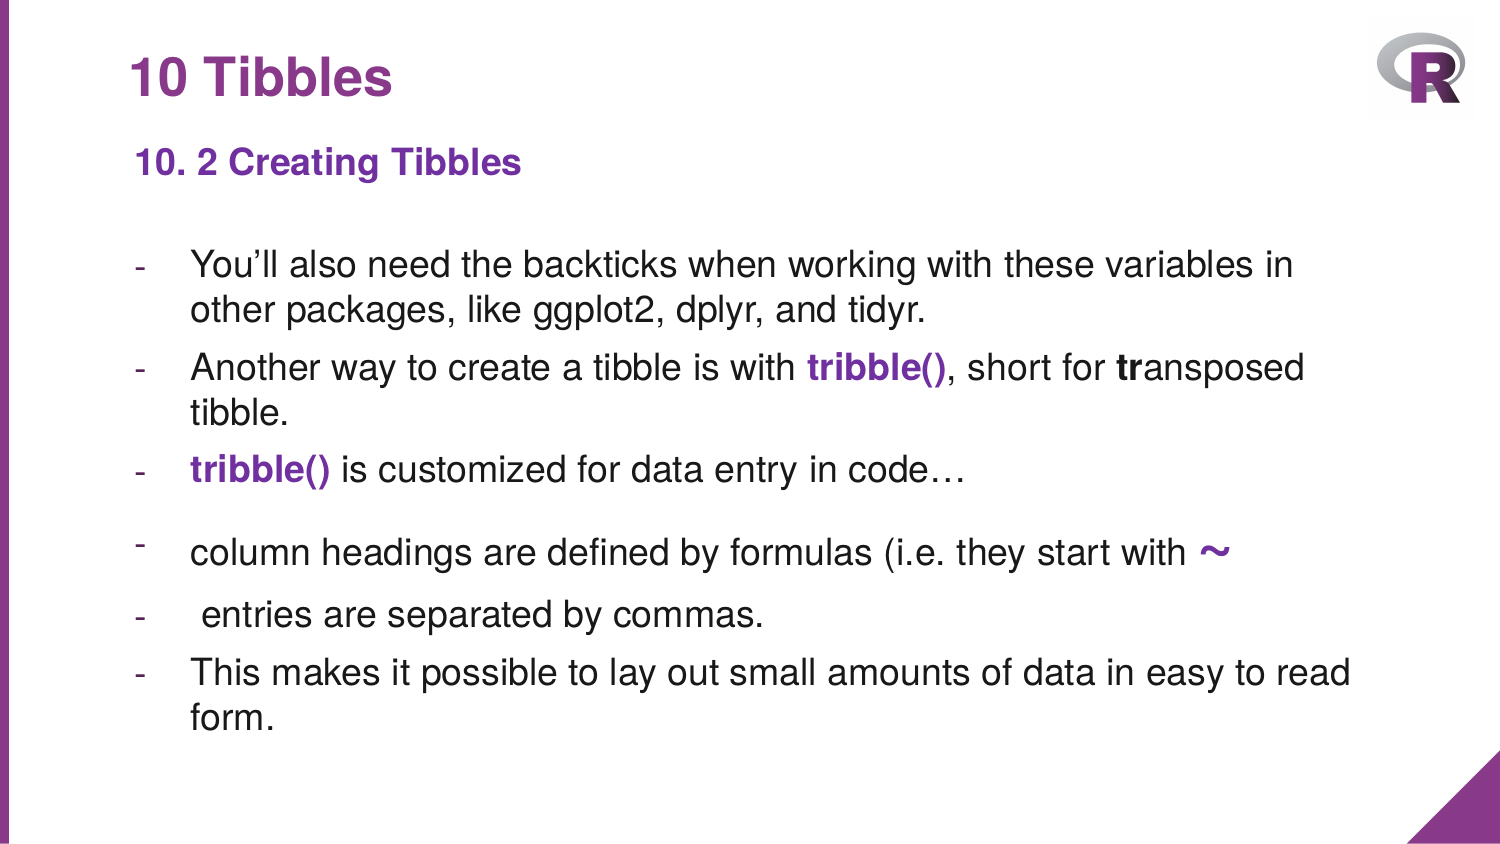

# 10 Tibbles
10. 2 Creating Tibbles
You’ll also need the backticks when working with these variables in other packages, like ggplot2, dplyr, and tidyr.
Another way to create a tibble is with tribble(), short for transposed tibble.
tribble() is customized for data entry in code…
column headings are defined by formulas (i.e. they start with ~
 entries are separated by commas.
This makes it possible to lay out small amounts of data in easy to read form.